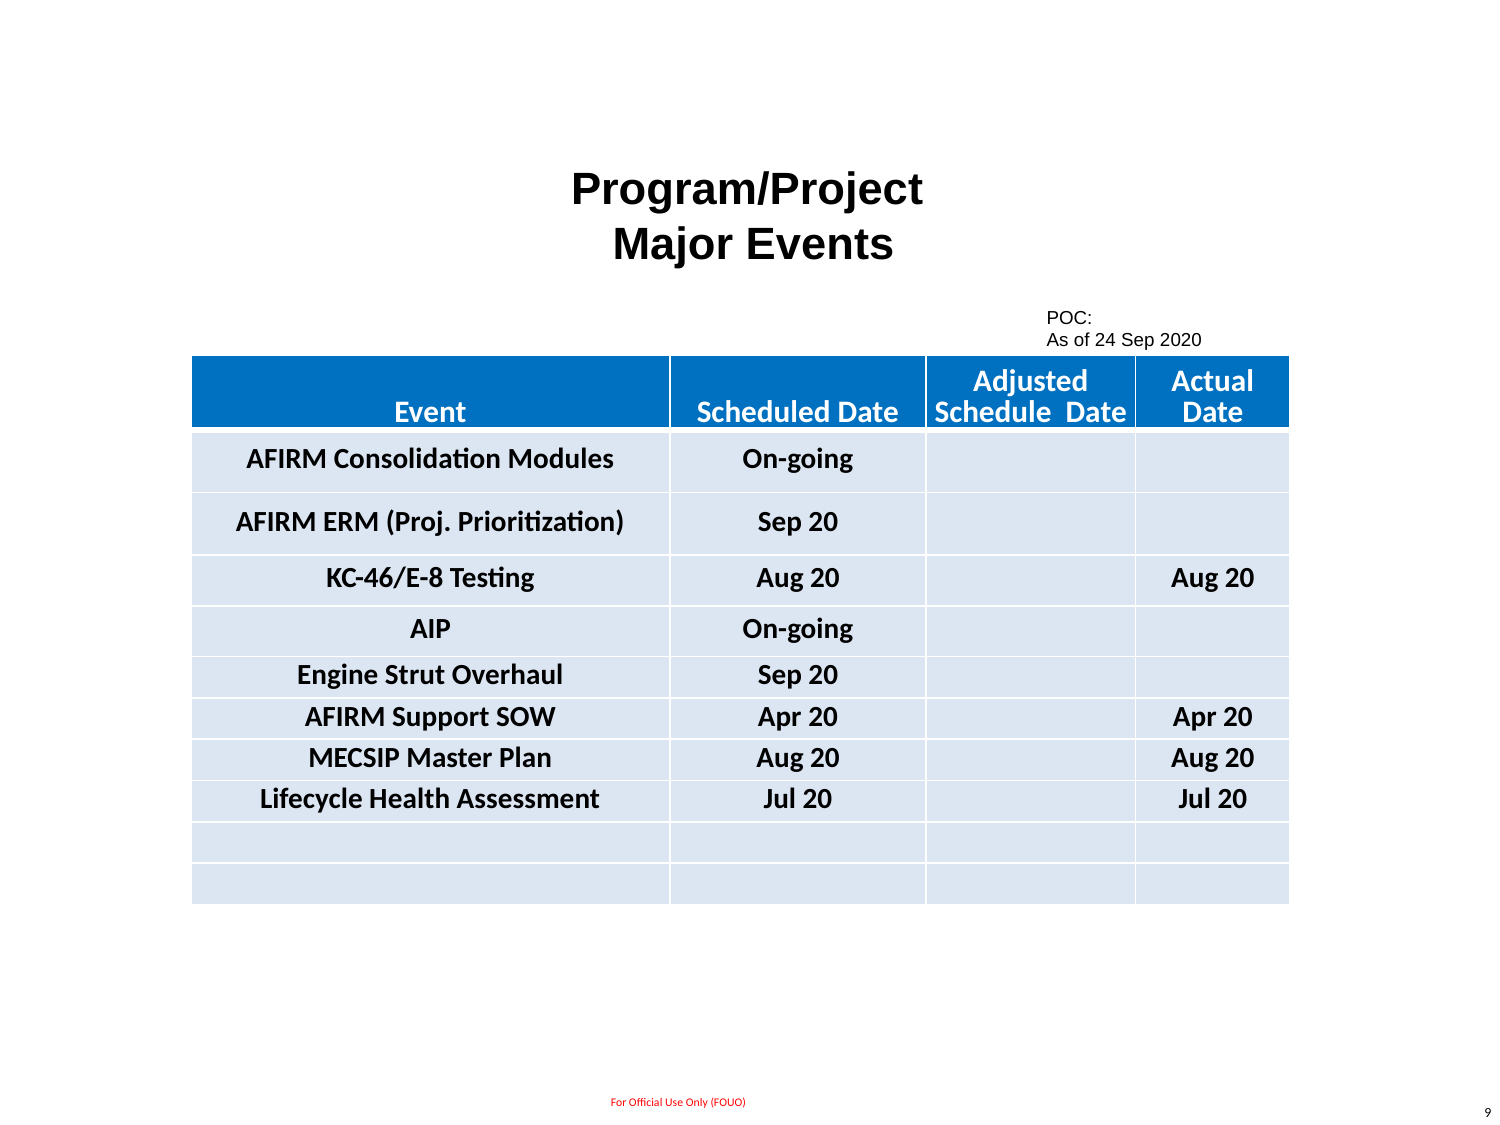

# Program/Project Major Events
POC:
As of 24 Sep 2020
| Event | Scheduled Date | Adjusted Schedule Date | Actual Date |
| --- | --- | --- | --- |
| AFIRM Consolidation Modules | On-going |  |  |
| AFIRM ERM (Proj. Prioritization) | Sep 20 |  |  |
| KC-46/E-8 Testing | Aug 20 |  | Aug 20 |
| AIP | On-going |  |  |
| Engine Strut Overhaul | Sep 20 |  |  |
| AFIRM Support SOW | Apr 20 |  | Apr 20 |
| MECSIP Master Plan | Aug 20 |  | Aug 20 |
| Lifecycle Health Assessment | Jul 20 |  | Jul 20 |
|  |  |  |  |
|  |  |  |  |